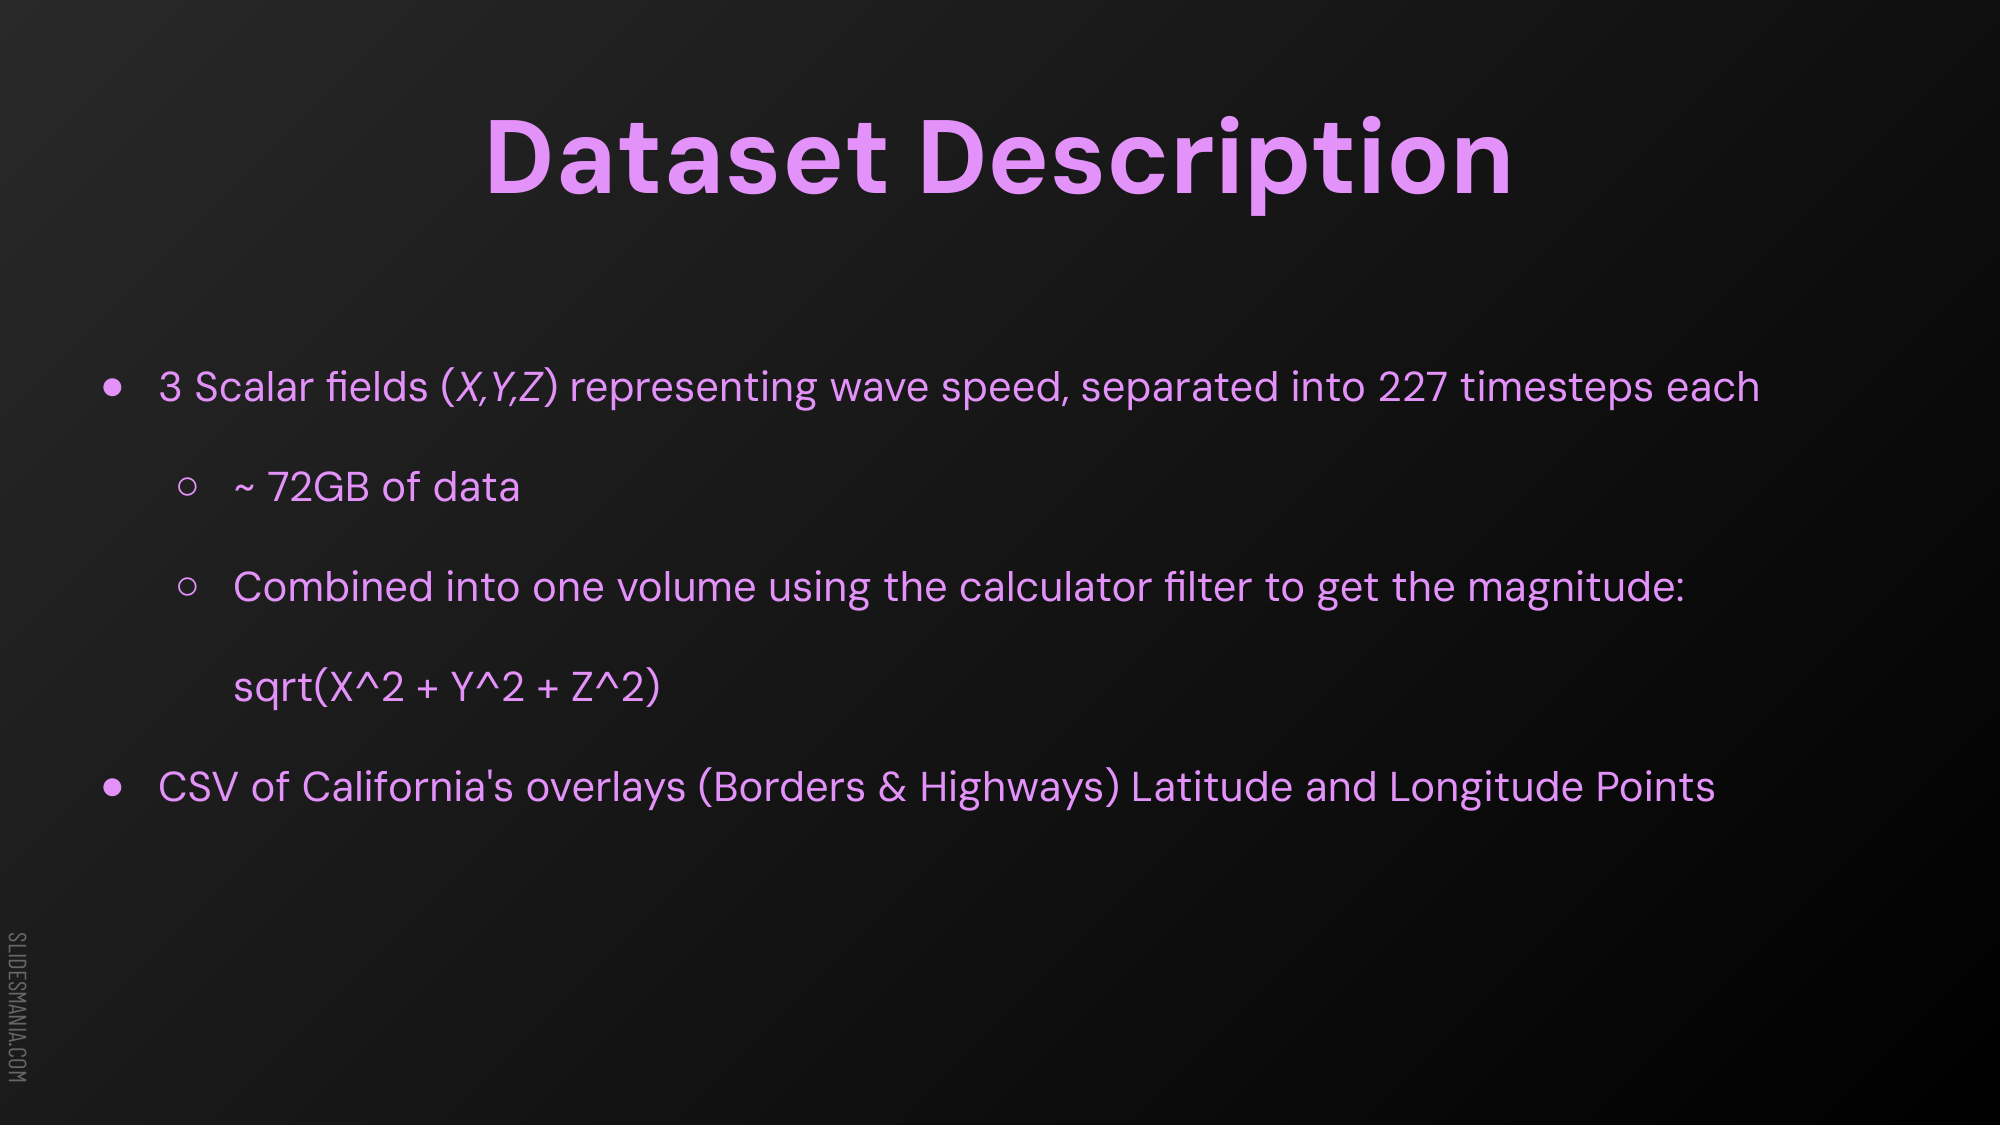

# Dataset Description

3 Scalar fields (X,Y,Z) representing wave speed, separated into 227 timesteps each
~ 72GB of data
Combined into one volume using the calculator filter to get the magnitude:
sqrt(X^2 + Y^2 + Z^2)
CSV of California's overlays (Borders & Highways) Latitude and Longitude Points